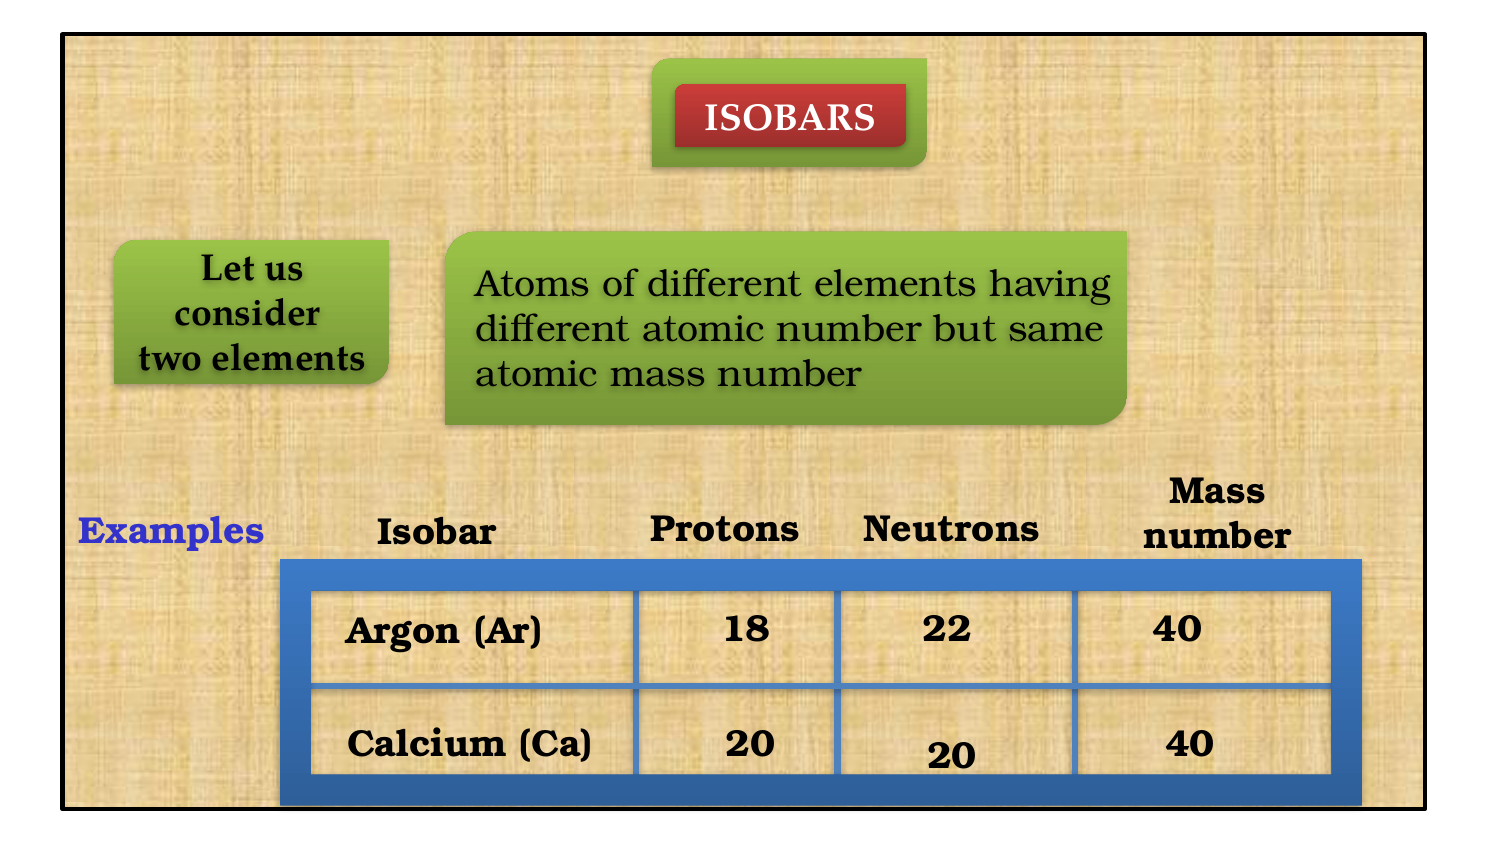

`

ISOBARS

Atoms of different elements having different atomic number but same atomic mass number

Let us consider
two elements

Mass number
Protons
Neutrons
Examples
Isobar

18
22
40
Argon (Ar)
Calcium (Ca)
20
40
20